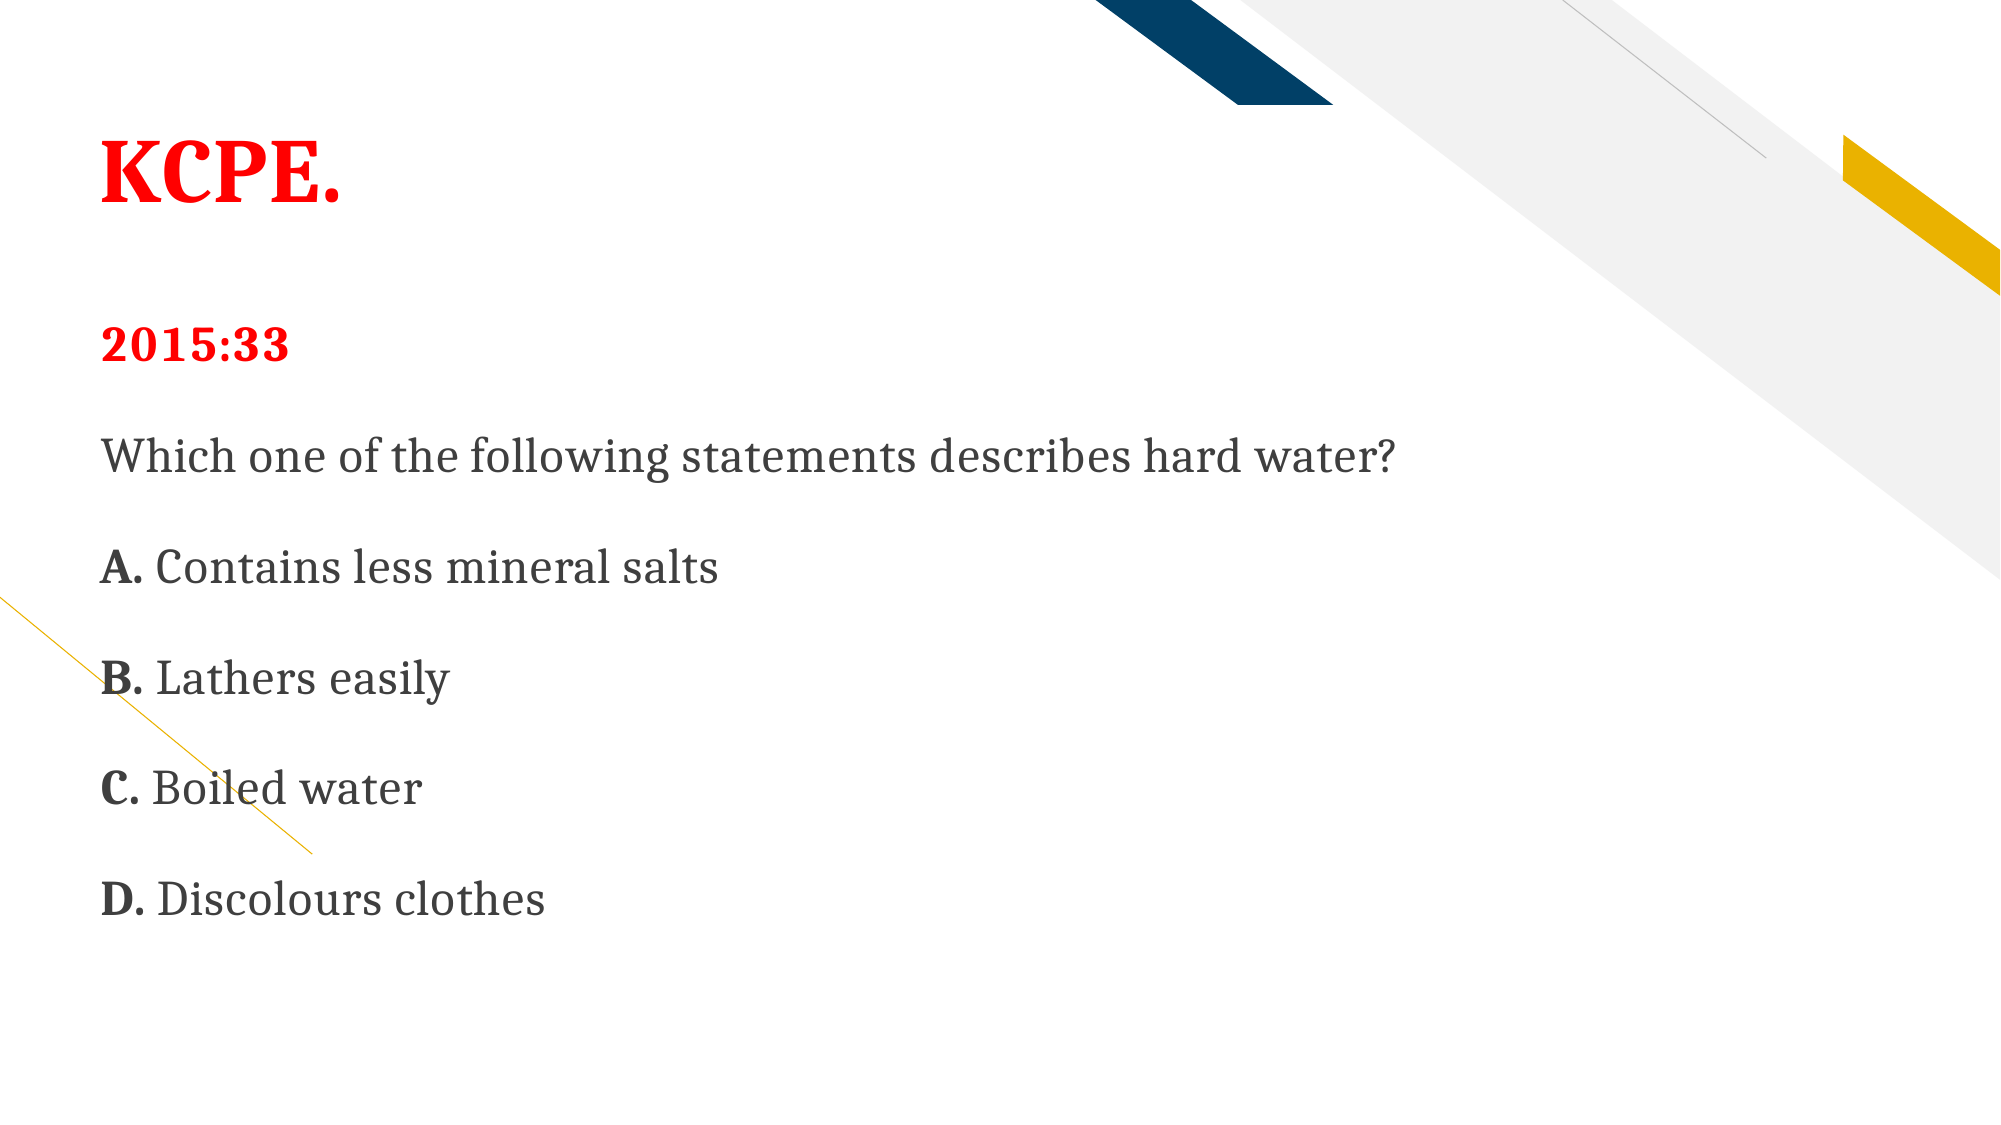

# KCPE.
2015:33
Which one of the following statements describes hard water?
A. Contains less mineral salts
B. Lathers easily
C. Boiled water
D. Discolours clothes